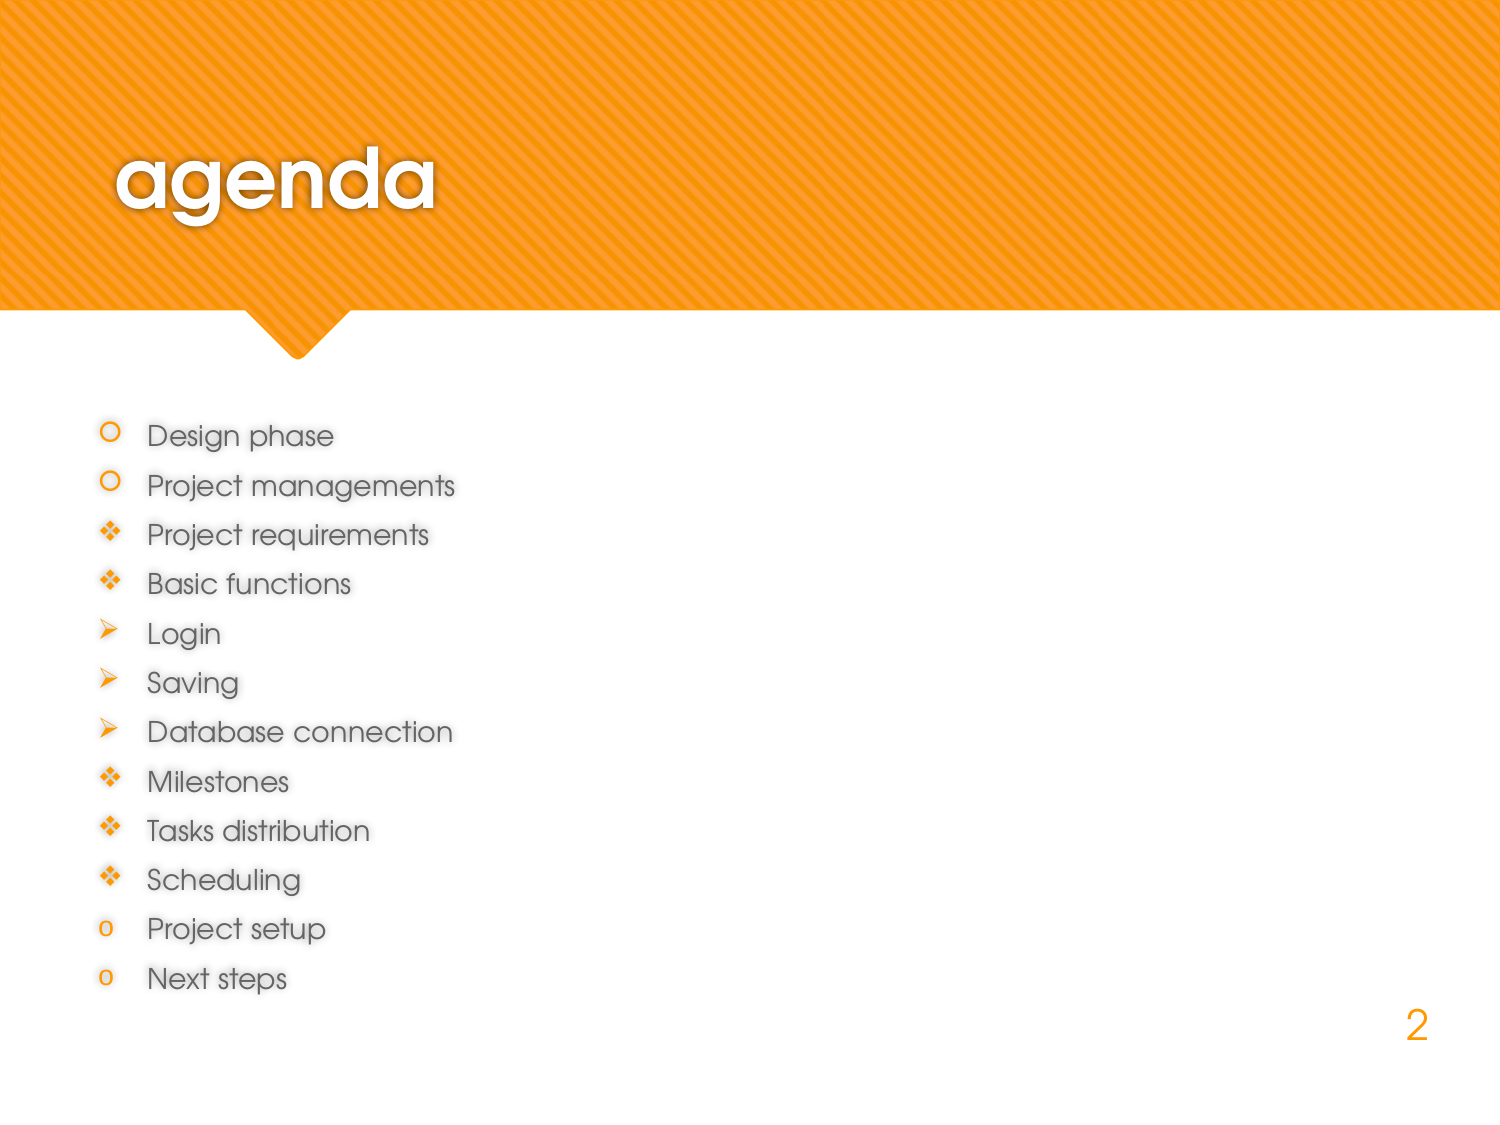

# agenda
Design phase
Project managements
Project requirements
Basic functions
Login
Saving
Database connection
Milestones
Tasks distribution
Scheduling
Project setup
Next steps
2